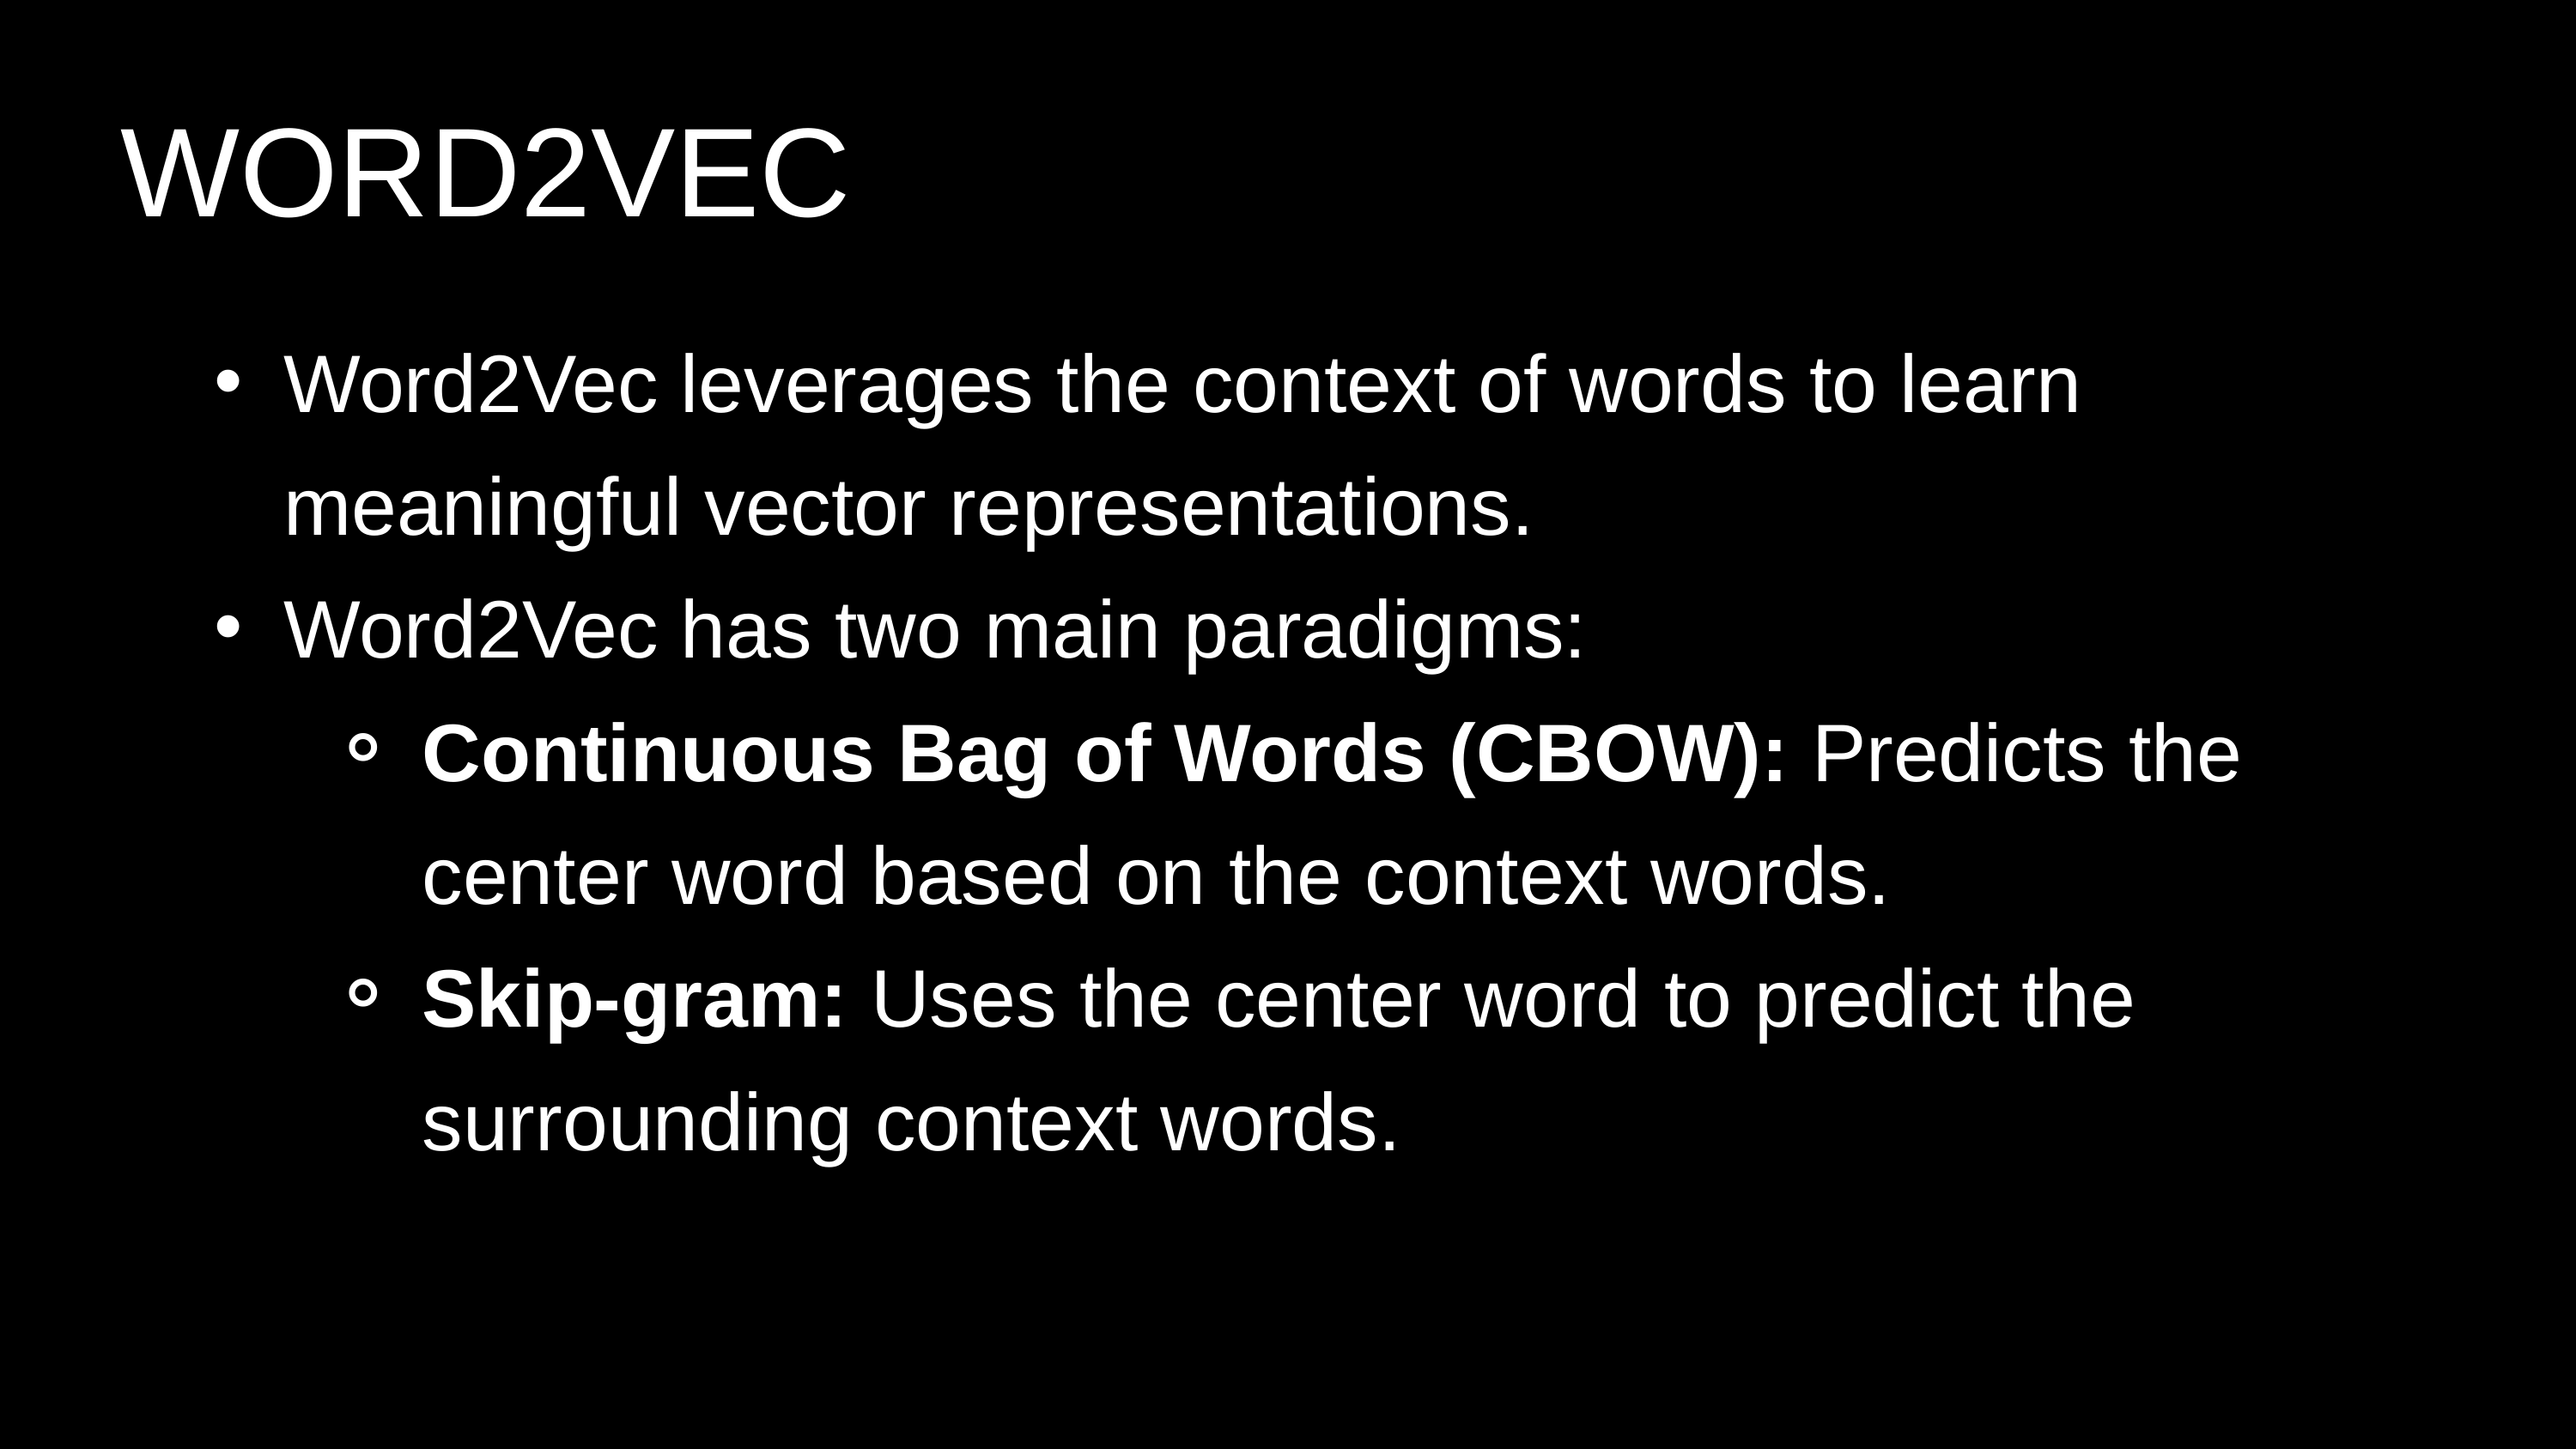

WORD2VEC
Word2Vec leverages the context of words to learn meaningful vector representations.
Word2Vec has two main paradigms:
Continuous Bag of Words (CBOW): Predicts the center word based on the context words.
Skip-gram: Uses the center word to predict the surrounding context words.